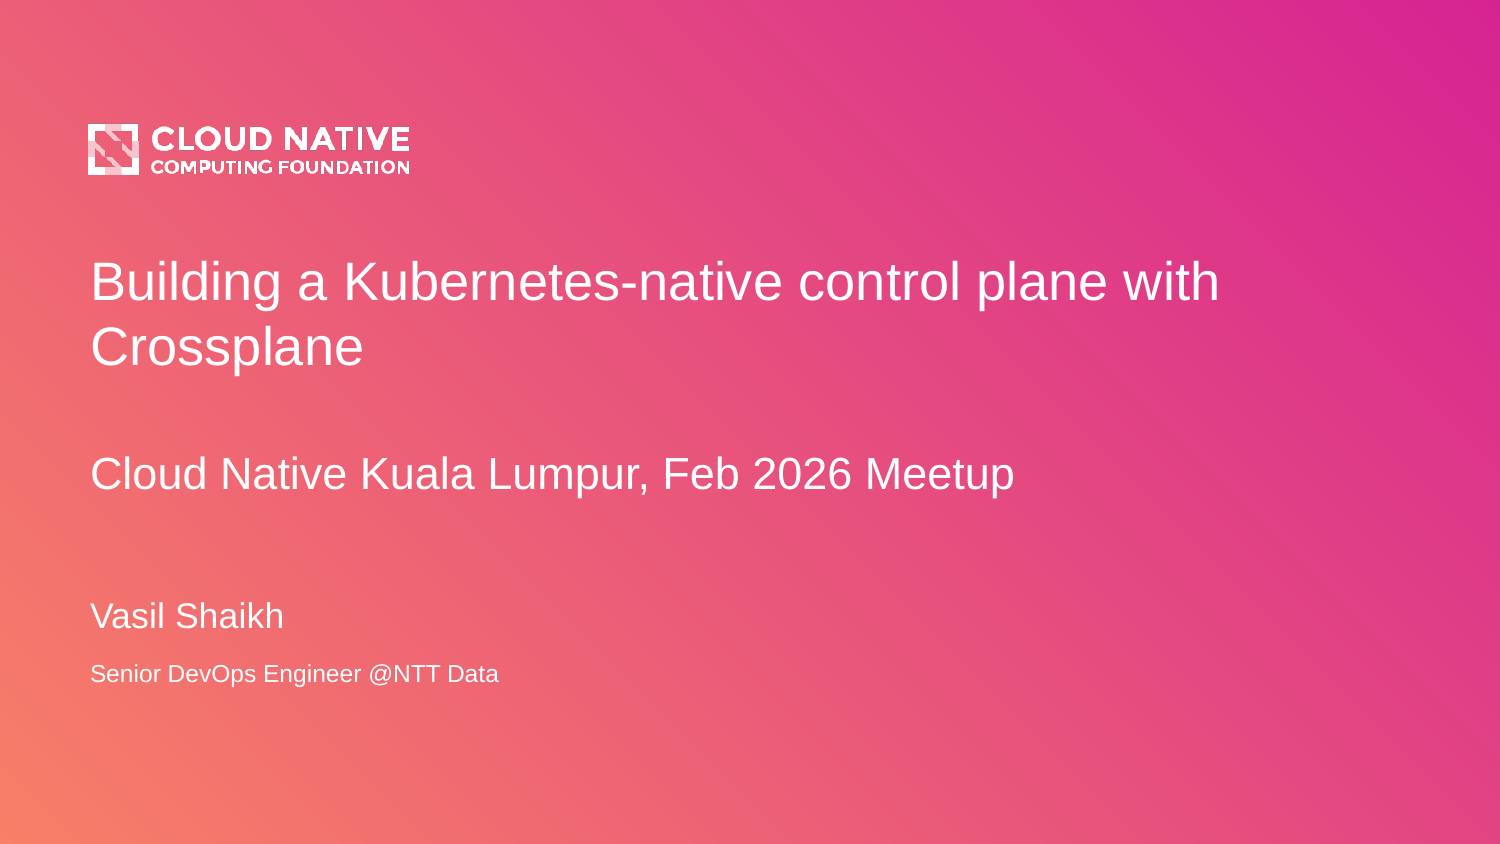

# Building a Kubernetes-native control plane with Crossplane

Cloud Native Kuala Lumpur, Feb 2026 Meetup

Vasil Shaikh
Senior DevOps Engineer @NTT Data